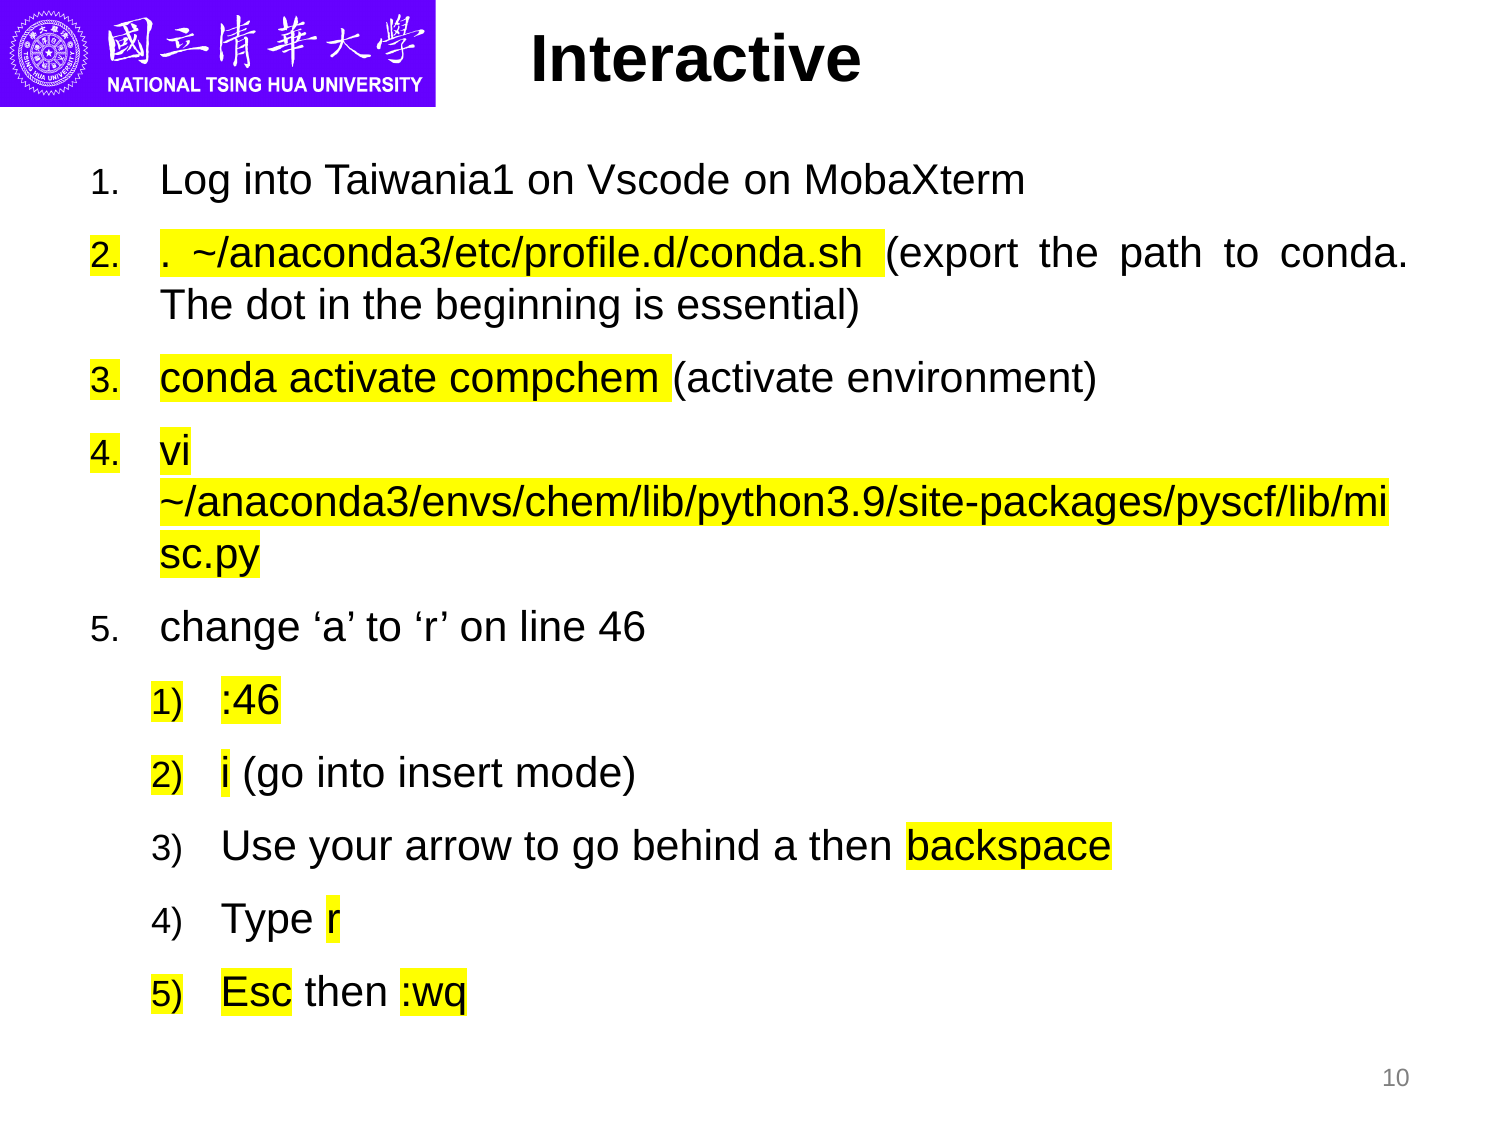

# Interactive
Log into Taiwania1 on Vscode on MobaXterm
. ~/anaconda3/etc/profile.d/conda.sh (export the path to conda. The dot in the beginning is essential)
conda activate compchem (activate environment)
vi ~/anaconda3/envs/chem/lib/python3.9/site-packages/pyscf/lib/misc.py
change ‘a’ to ‘r’ on line 46
:46
i (go into insert mode)
Use your arrow to go behind a then backspace
Type r
Esc then :wq
10